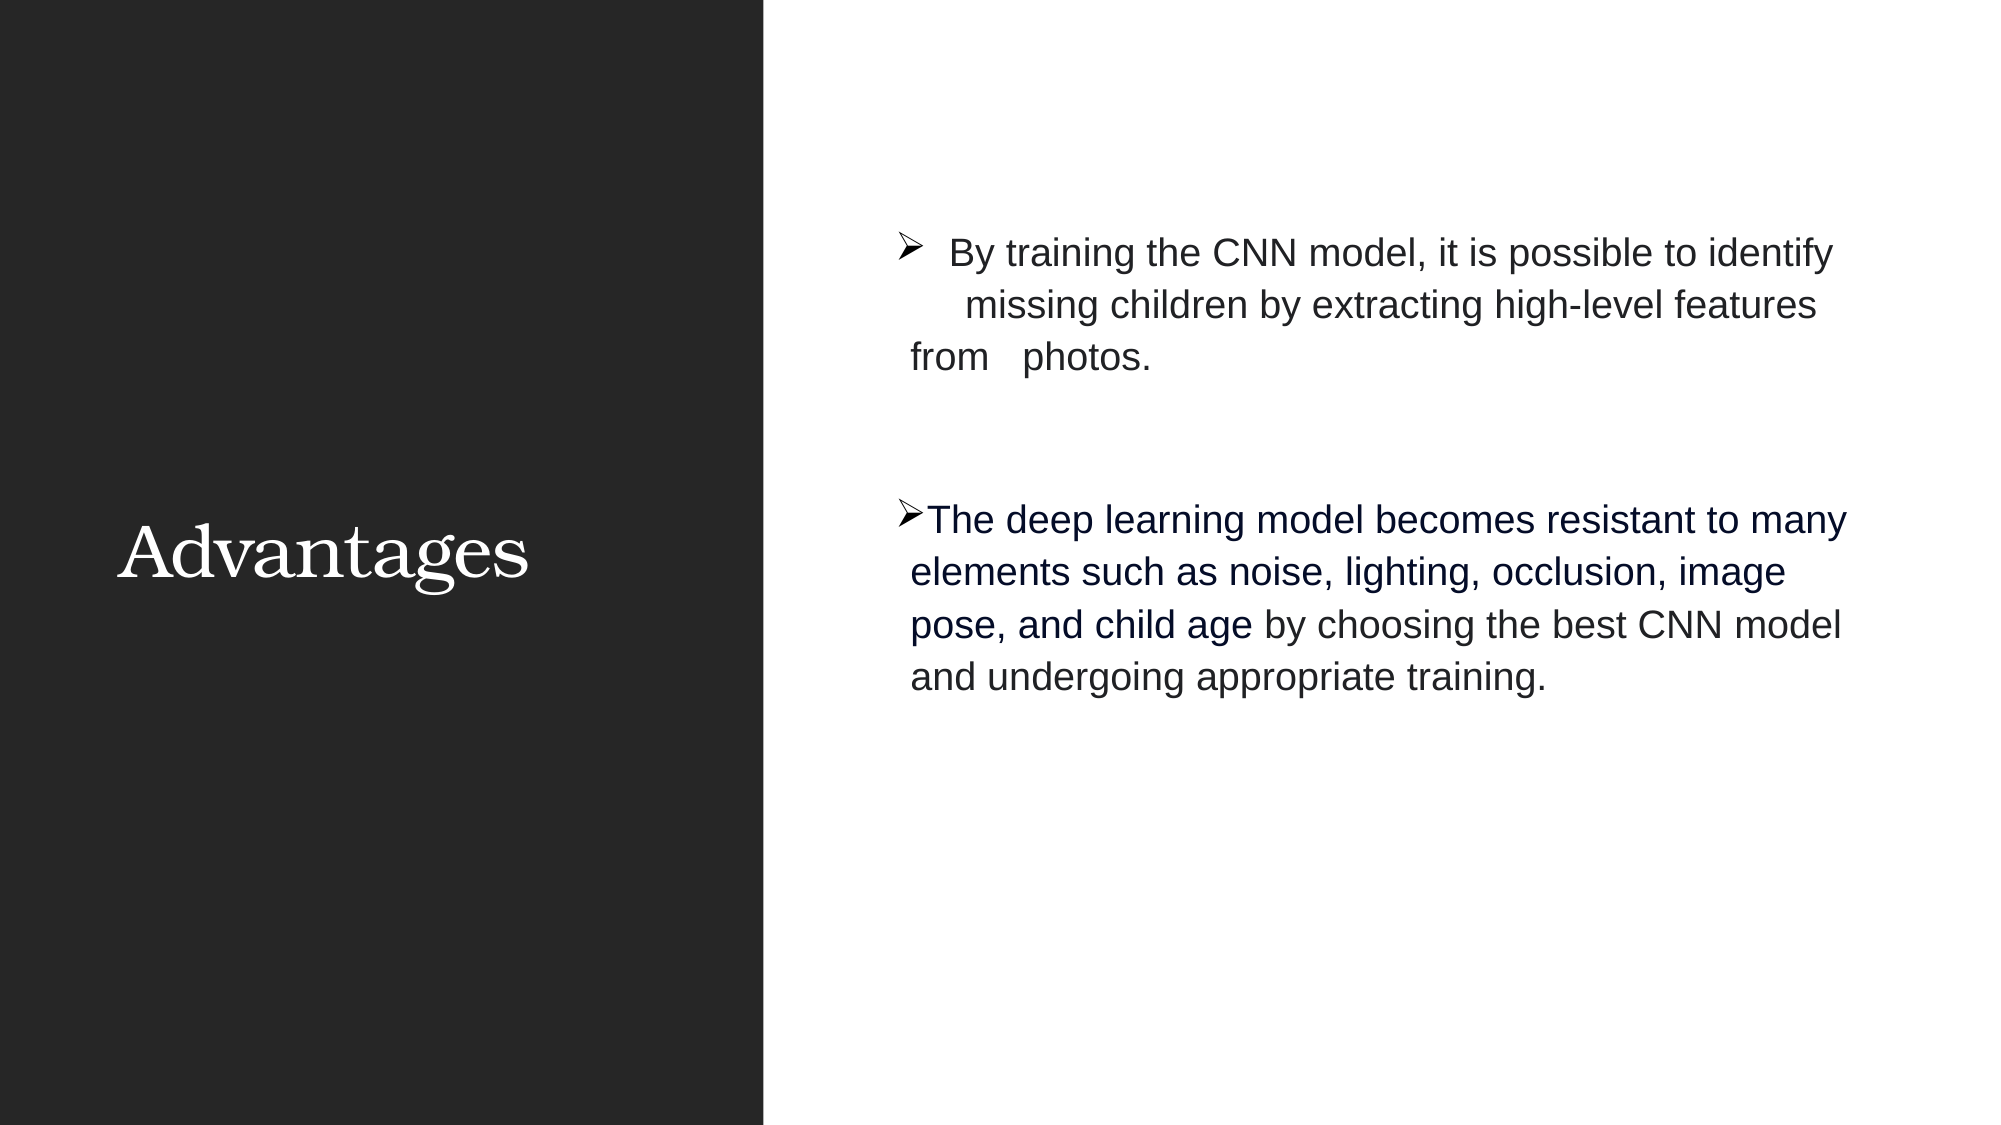

# Advantages

  By training the CNN model, it is possible to identify         missing children by extracting high-level features from   photos.

The deep learning model becomes resistant to many elements such as noise, lighting, occlusion, image pose, and child age by choosing the best CNN model and undergoing appropriate training.